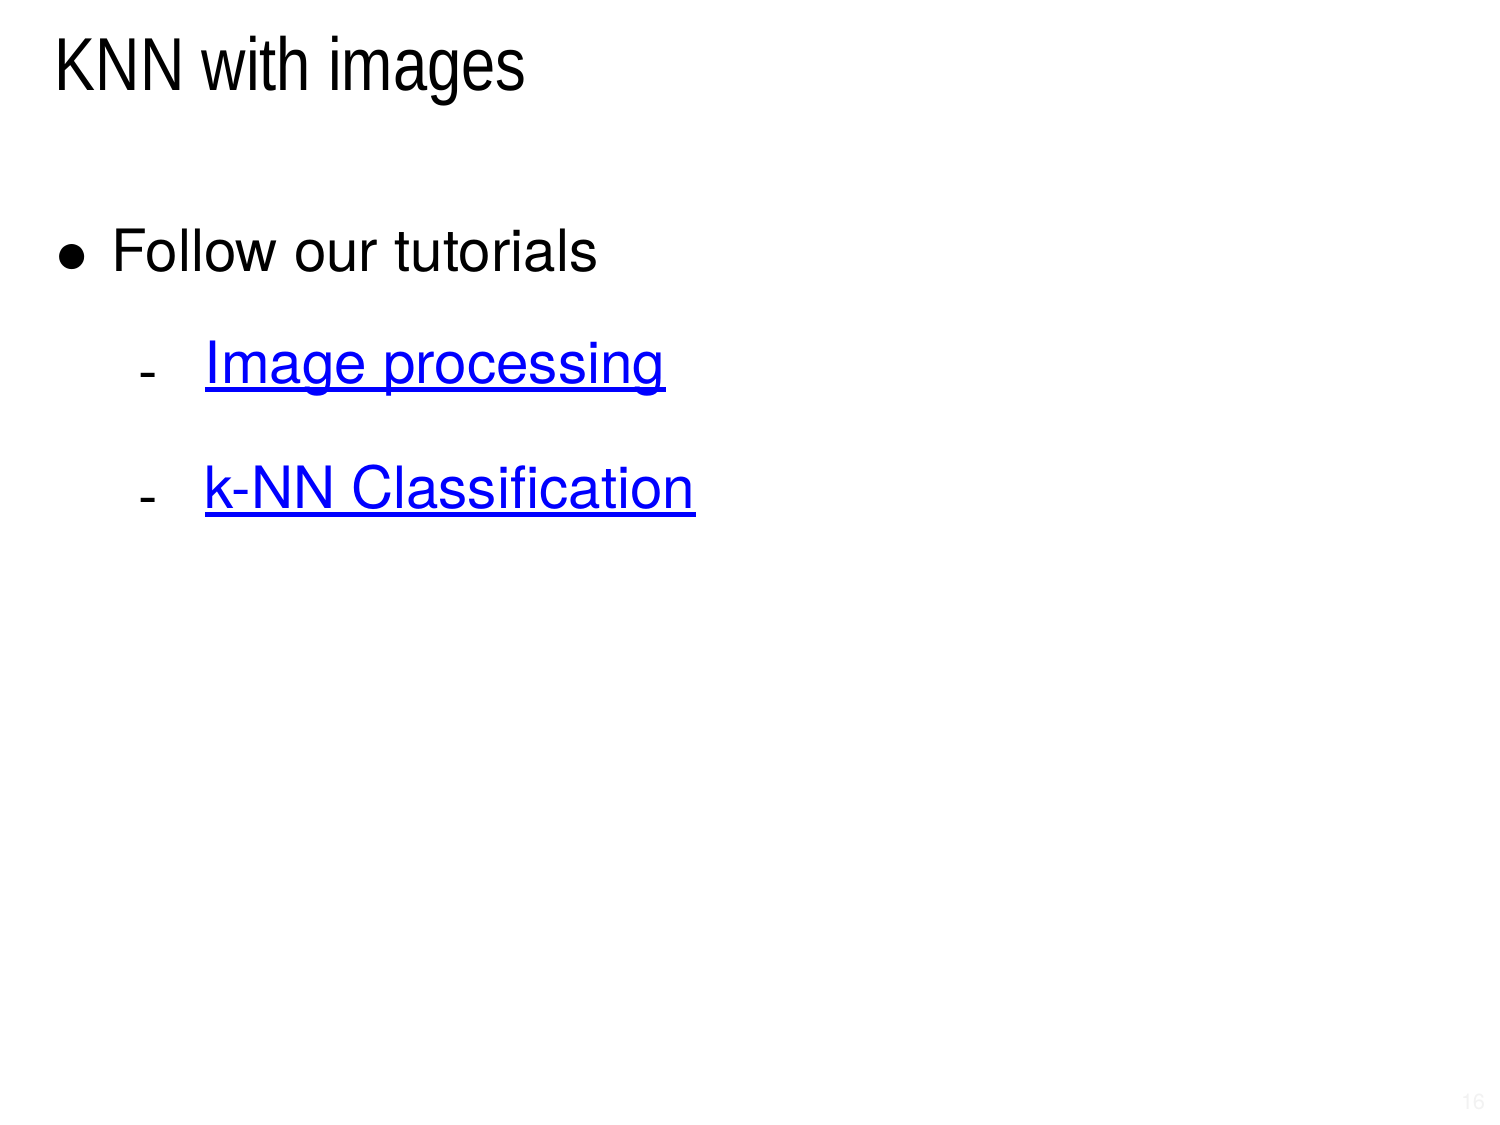

KNN with images
Follow our tutorials
Image processing
k-NN Classification

16